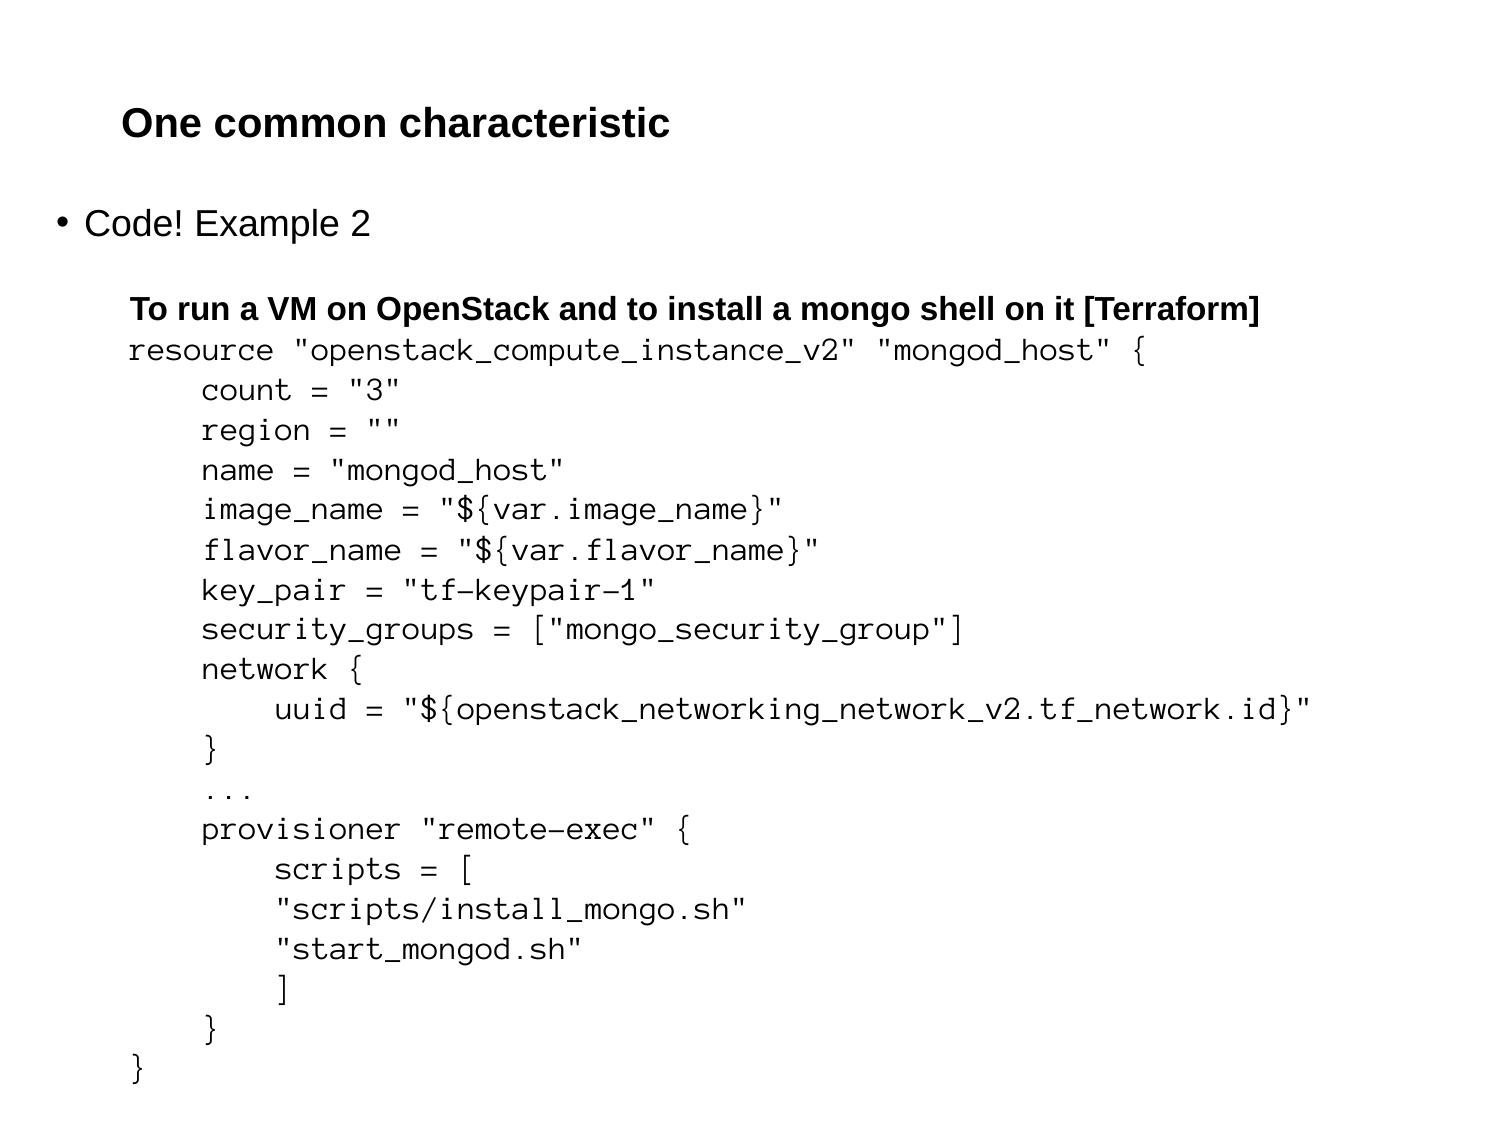

# One common characteristic
Code! Example 2

To run a VM on OpenStack and to install a mongo shell on it [Terraform]
resource "openstack_compute_instance_v2" "mongod_host" {
    count = "3"
    region = ""
    name = "mongod_host"
    image_name = "${var.image_name}"
    flavor_name = "${var.flavor_name}"
    key_pair = "tf-keypair-1"
    security_groups = ["mongo_security_group"]
    network {
        uuid = "${openstack_networking_network_v2.tf_network.id}"
    }
    ...
    provisioner "remote-exec" {
        scripts = [
        "scripts/install_mongo.sh"
        "start_mongod.sh"
        ]
    }
}
13